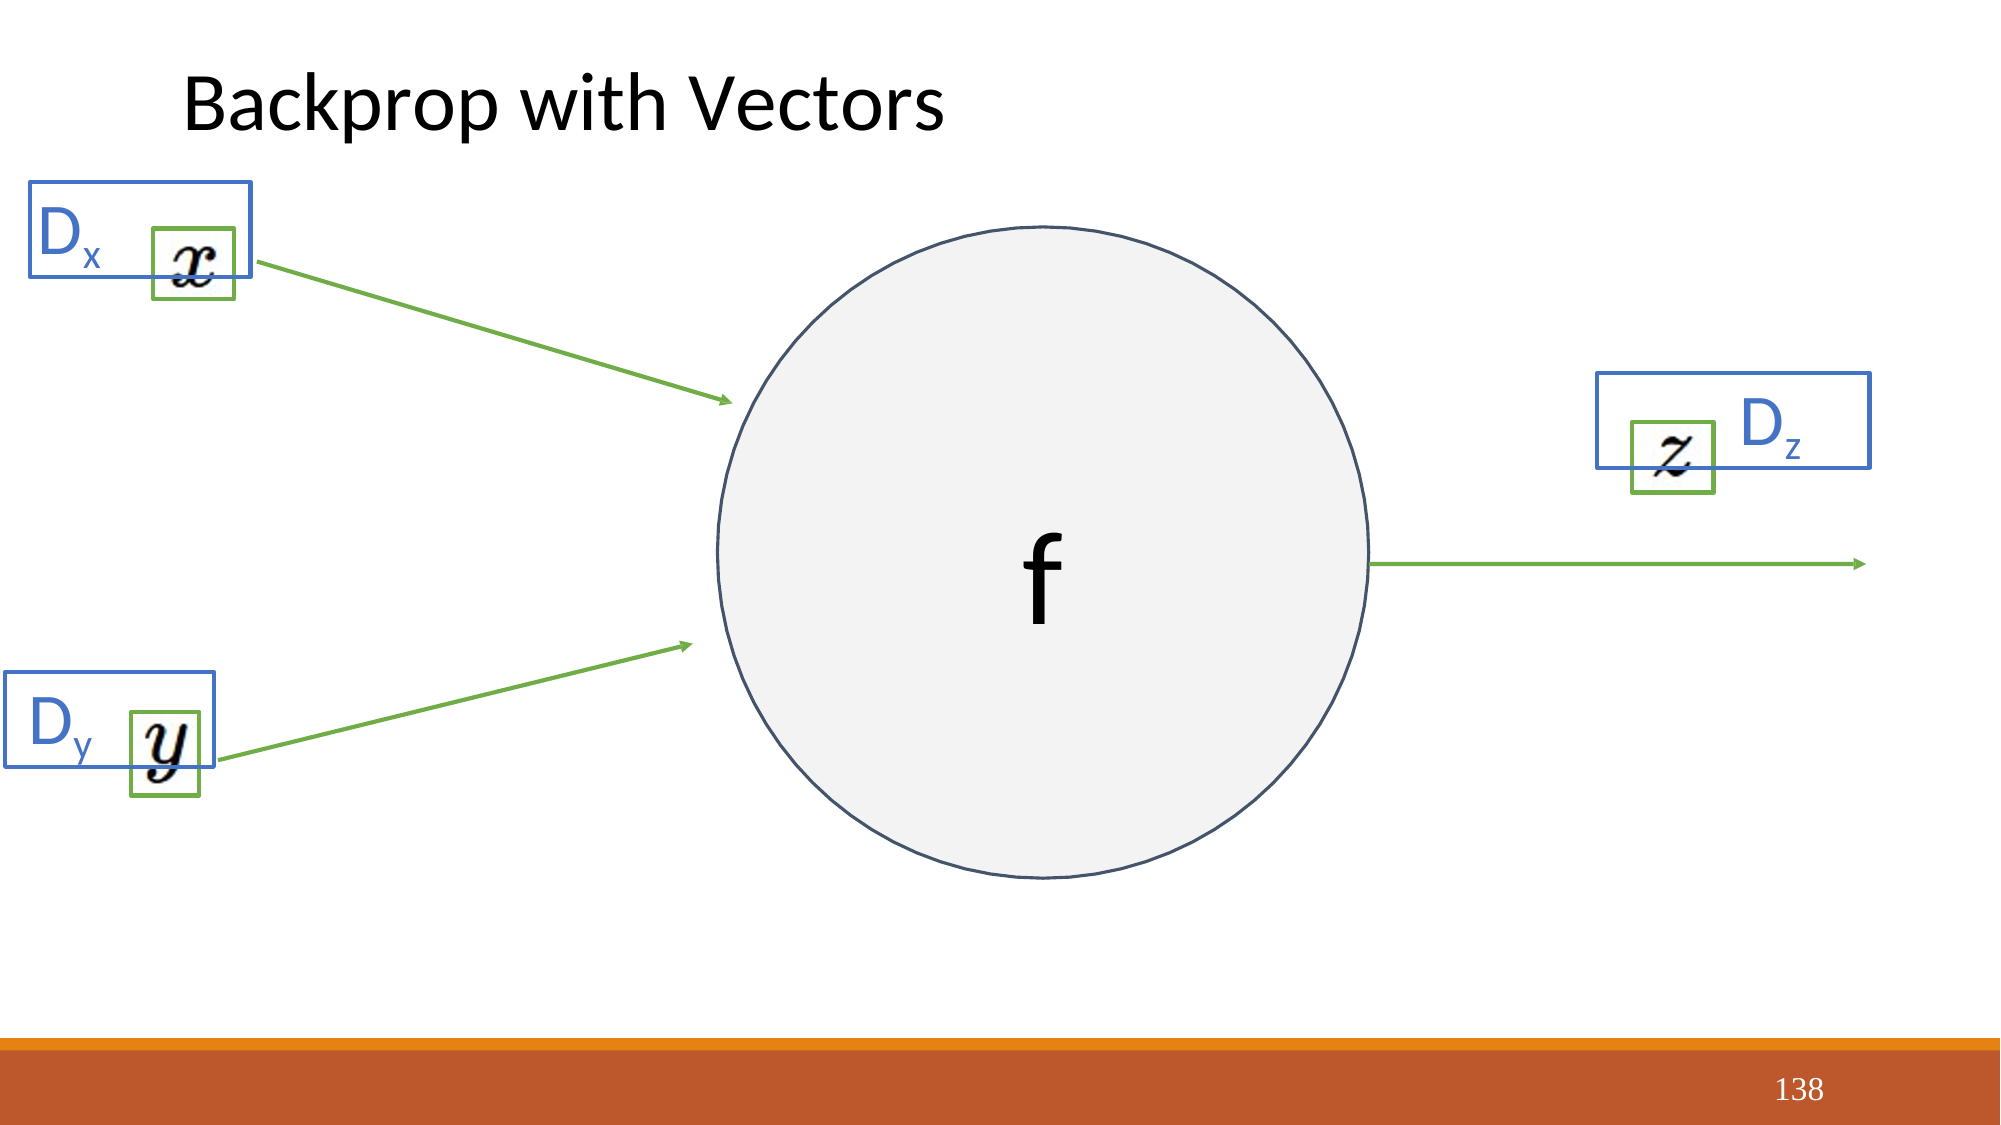

#
Backprop with Vectors
Dx

Dz

f

Dy

138
Lecture 6 - 138